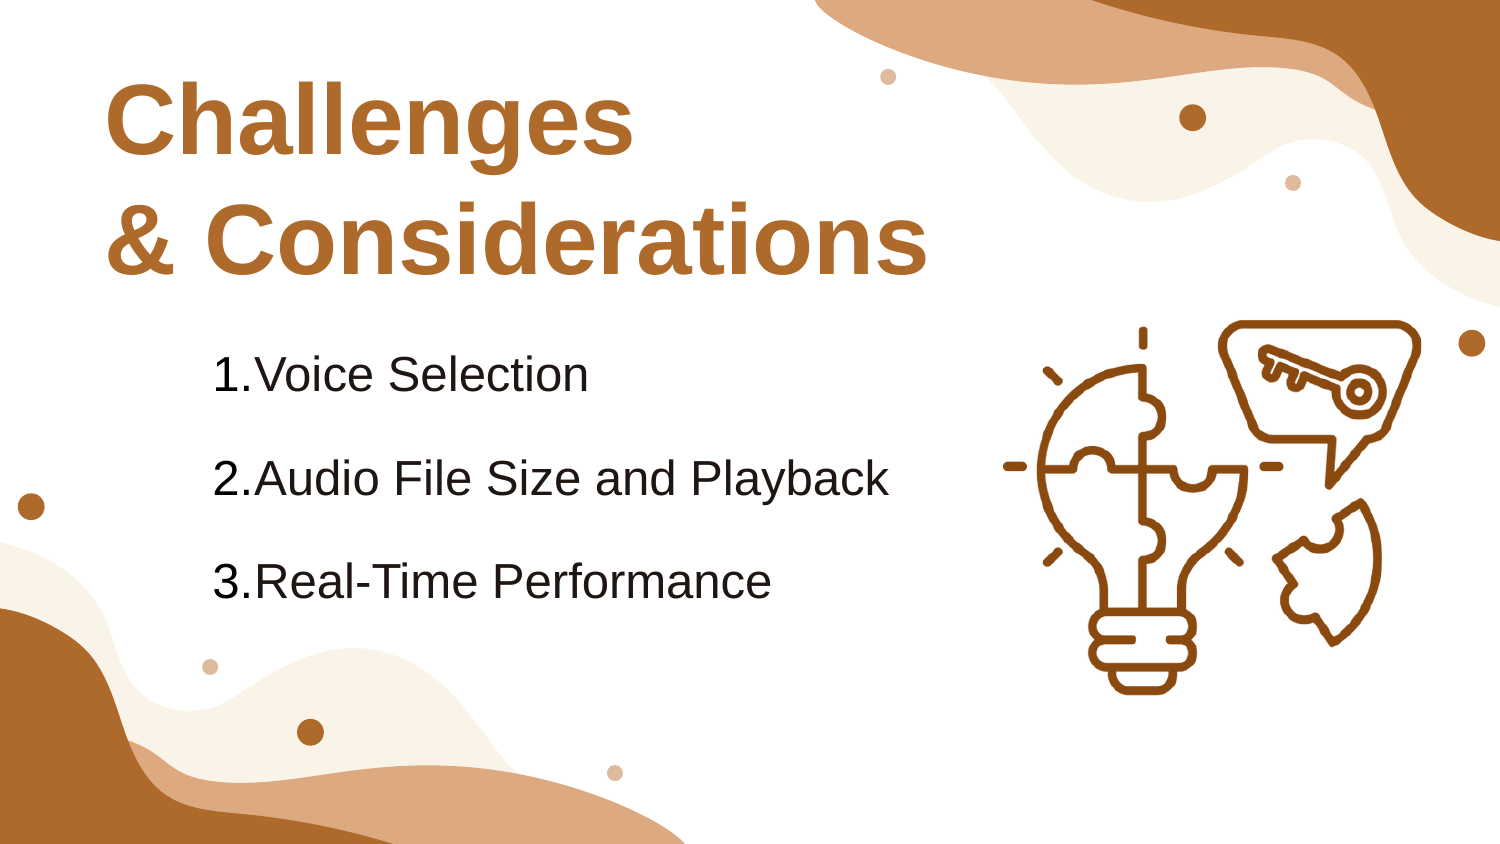

# Challenges & Considerations
Voice Selection
Audio File Size and Playback
Real-Time Performance